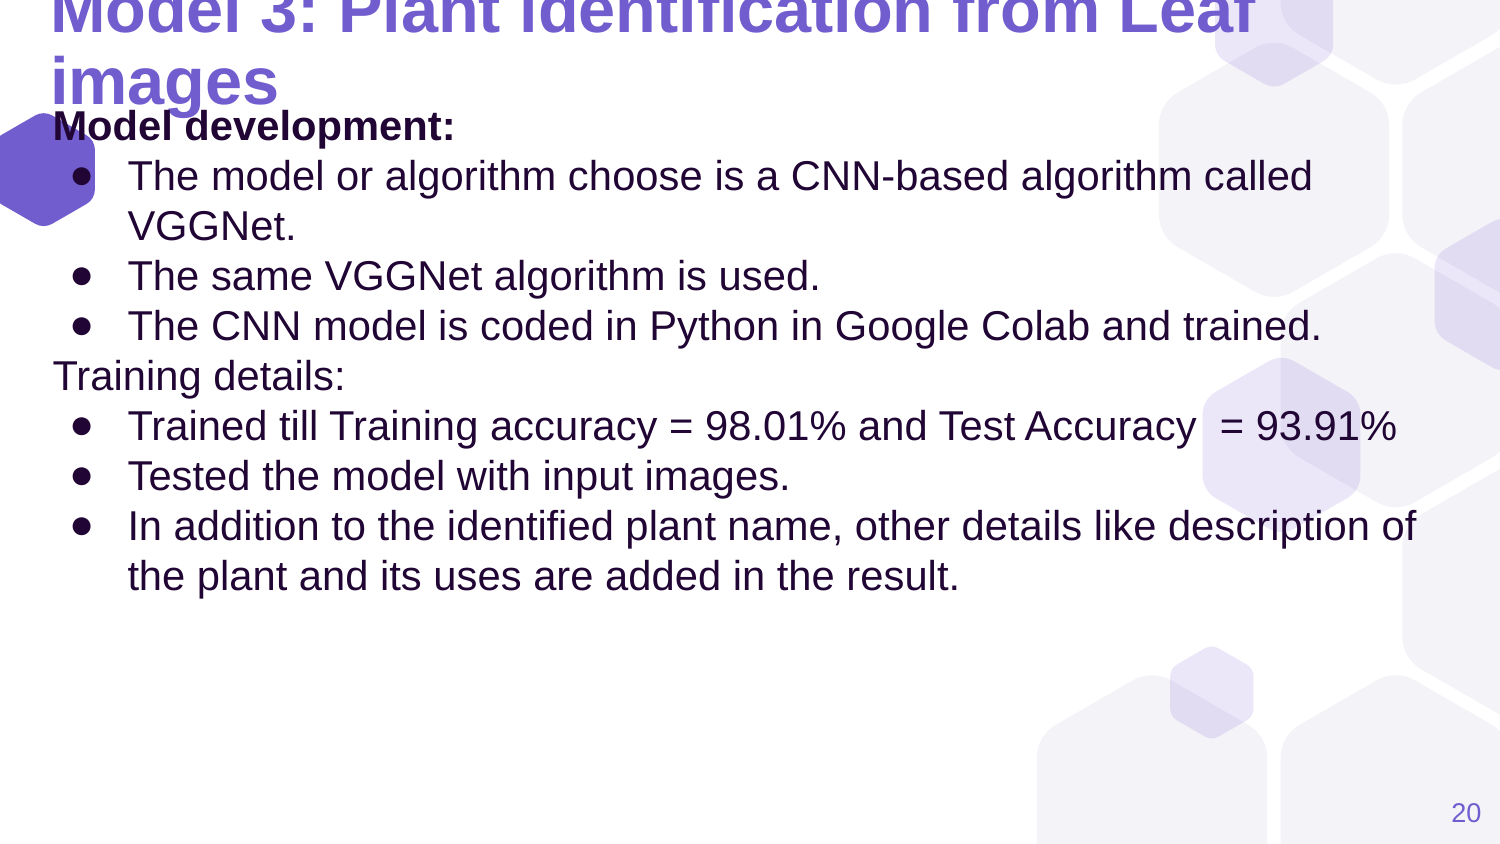

# Model 3: Plant identification from Leaf images

Model development:
The model or algorithm choose is a CNN-based algorithm called VGGNet.
The same VGGNet algorithm is used.
The CNN model is coded in Python in Google Colab and trained.
Training details:
Trained till Training accuracy = 98.01% and Test Accuracy  = 93.91%
Tested the model with input images.
In addition to the identified plant name, other details like description of the plant and its uses are added in the result.
20